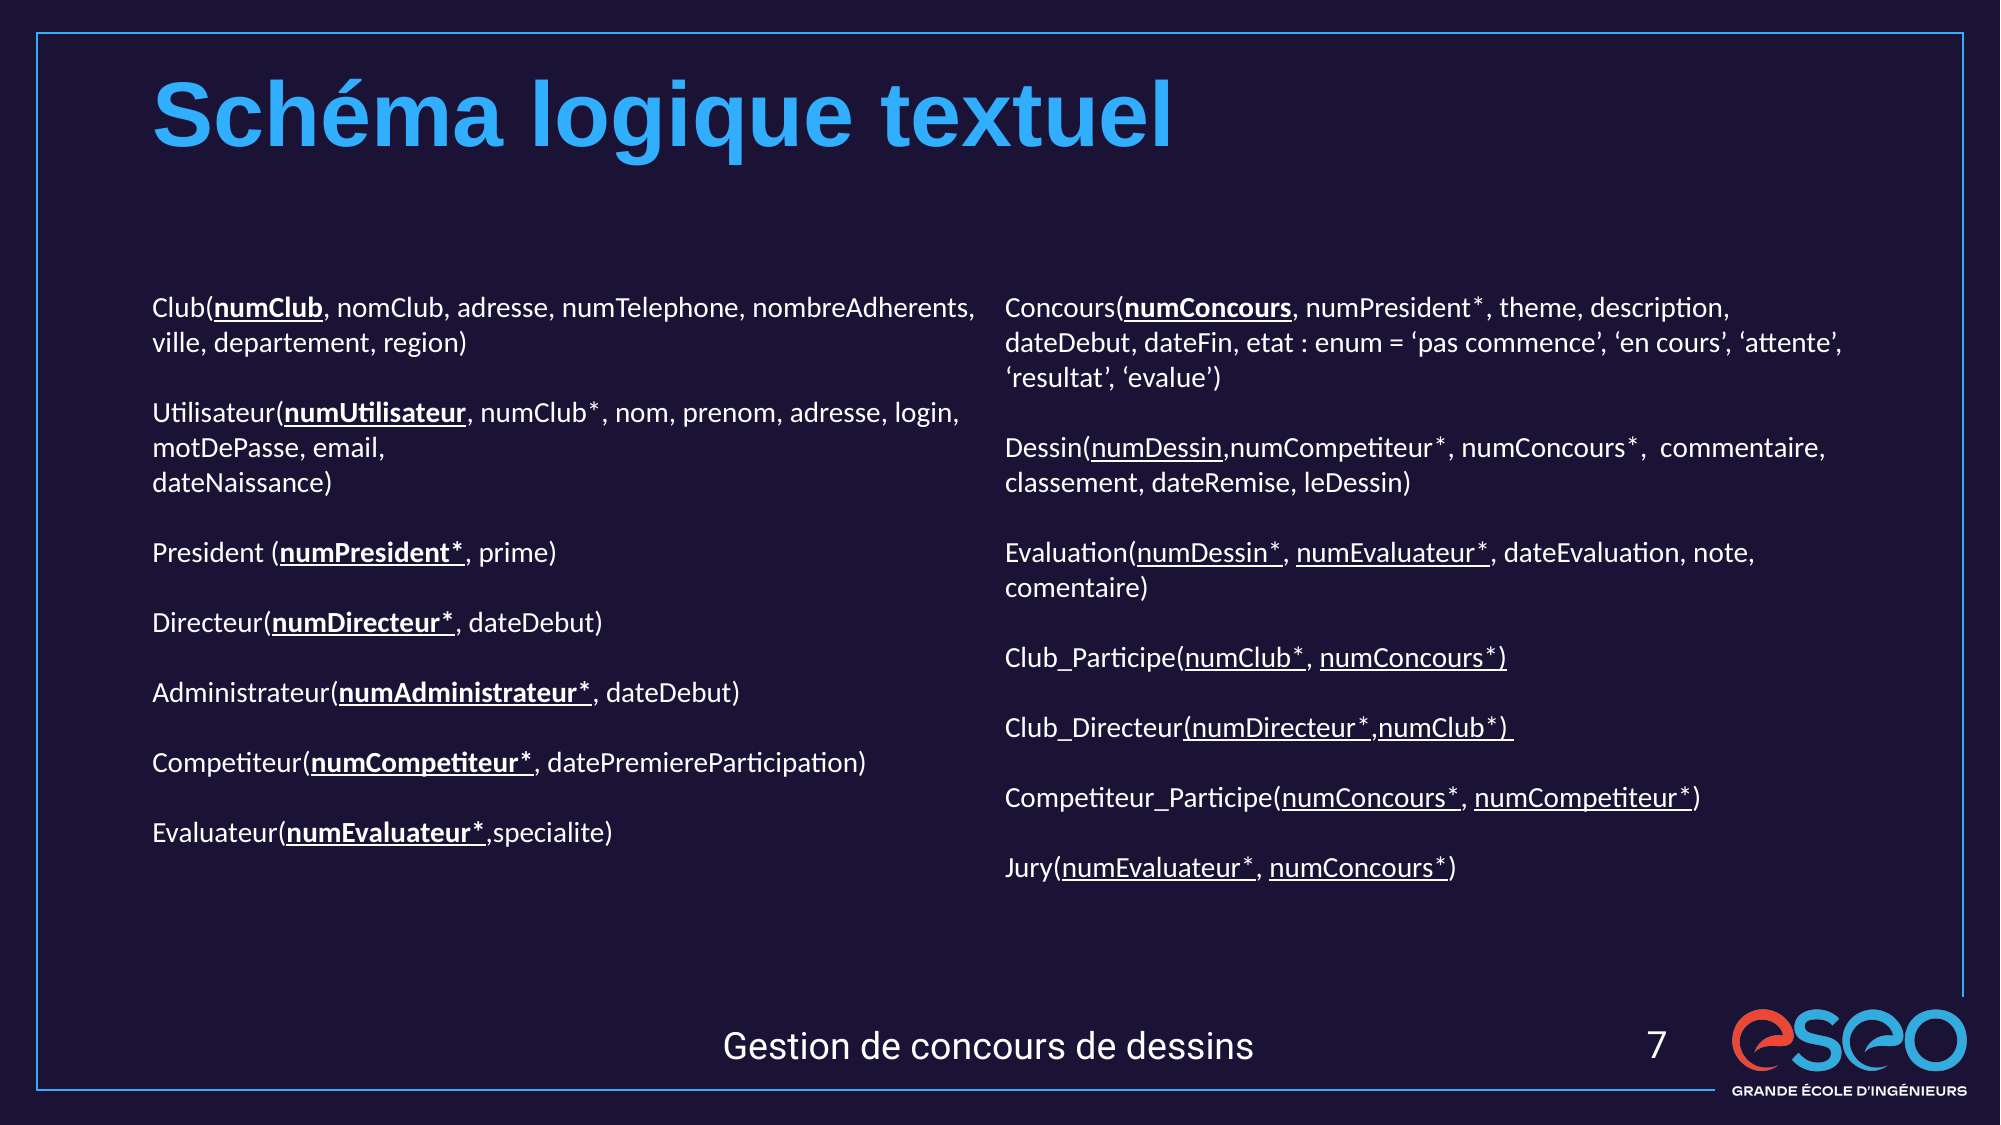

# Schéma logique textuel
Club(numClub, nomClub, adresse, numTelephone, nombreAdherents, ville, departement, region)

Utilisateur(numUtilisateur, numClub*, nom, prenom, adresse, login, motDePasse, email,
dateNaissance)

President (numPresident*, prime)

Directeur(numDirecteur*, dateDebut)

Administrateur(numAdministrateur*, dateDebut)

Competiteur(numCompetiteur*, datePremiereParticipation)

Evaluateur(numEvaluateur*,specialite)

Concours(numConcours, numPresident*, theme, description, dateDebut, dateFin, etat : enum = ‘pas commence’, ‘en cours’, ‘attente’, ‘resultat’, ‘evalue’)

Dessin(numDessin,numCompetiteur*, numConcours*,  commentaire, classement, dateRemise, leDessin)

Evaluation(numDessin*, numEvaluateur*, dateEvaluation, note, comentaire)

Club_Participe(numClub*, numConcours*)

Club_Directeur(numDirecteur*,numClub*)

Competiteur_Participe(numConcours*, numCompetiteur*)

Jury(numEvaluateur*, numConcours*)

7
Gestion de concours de dessins